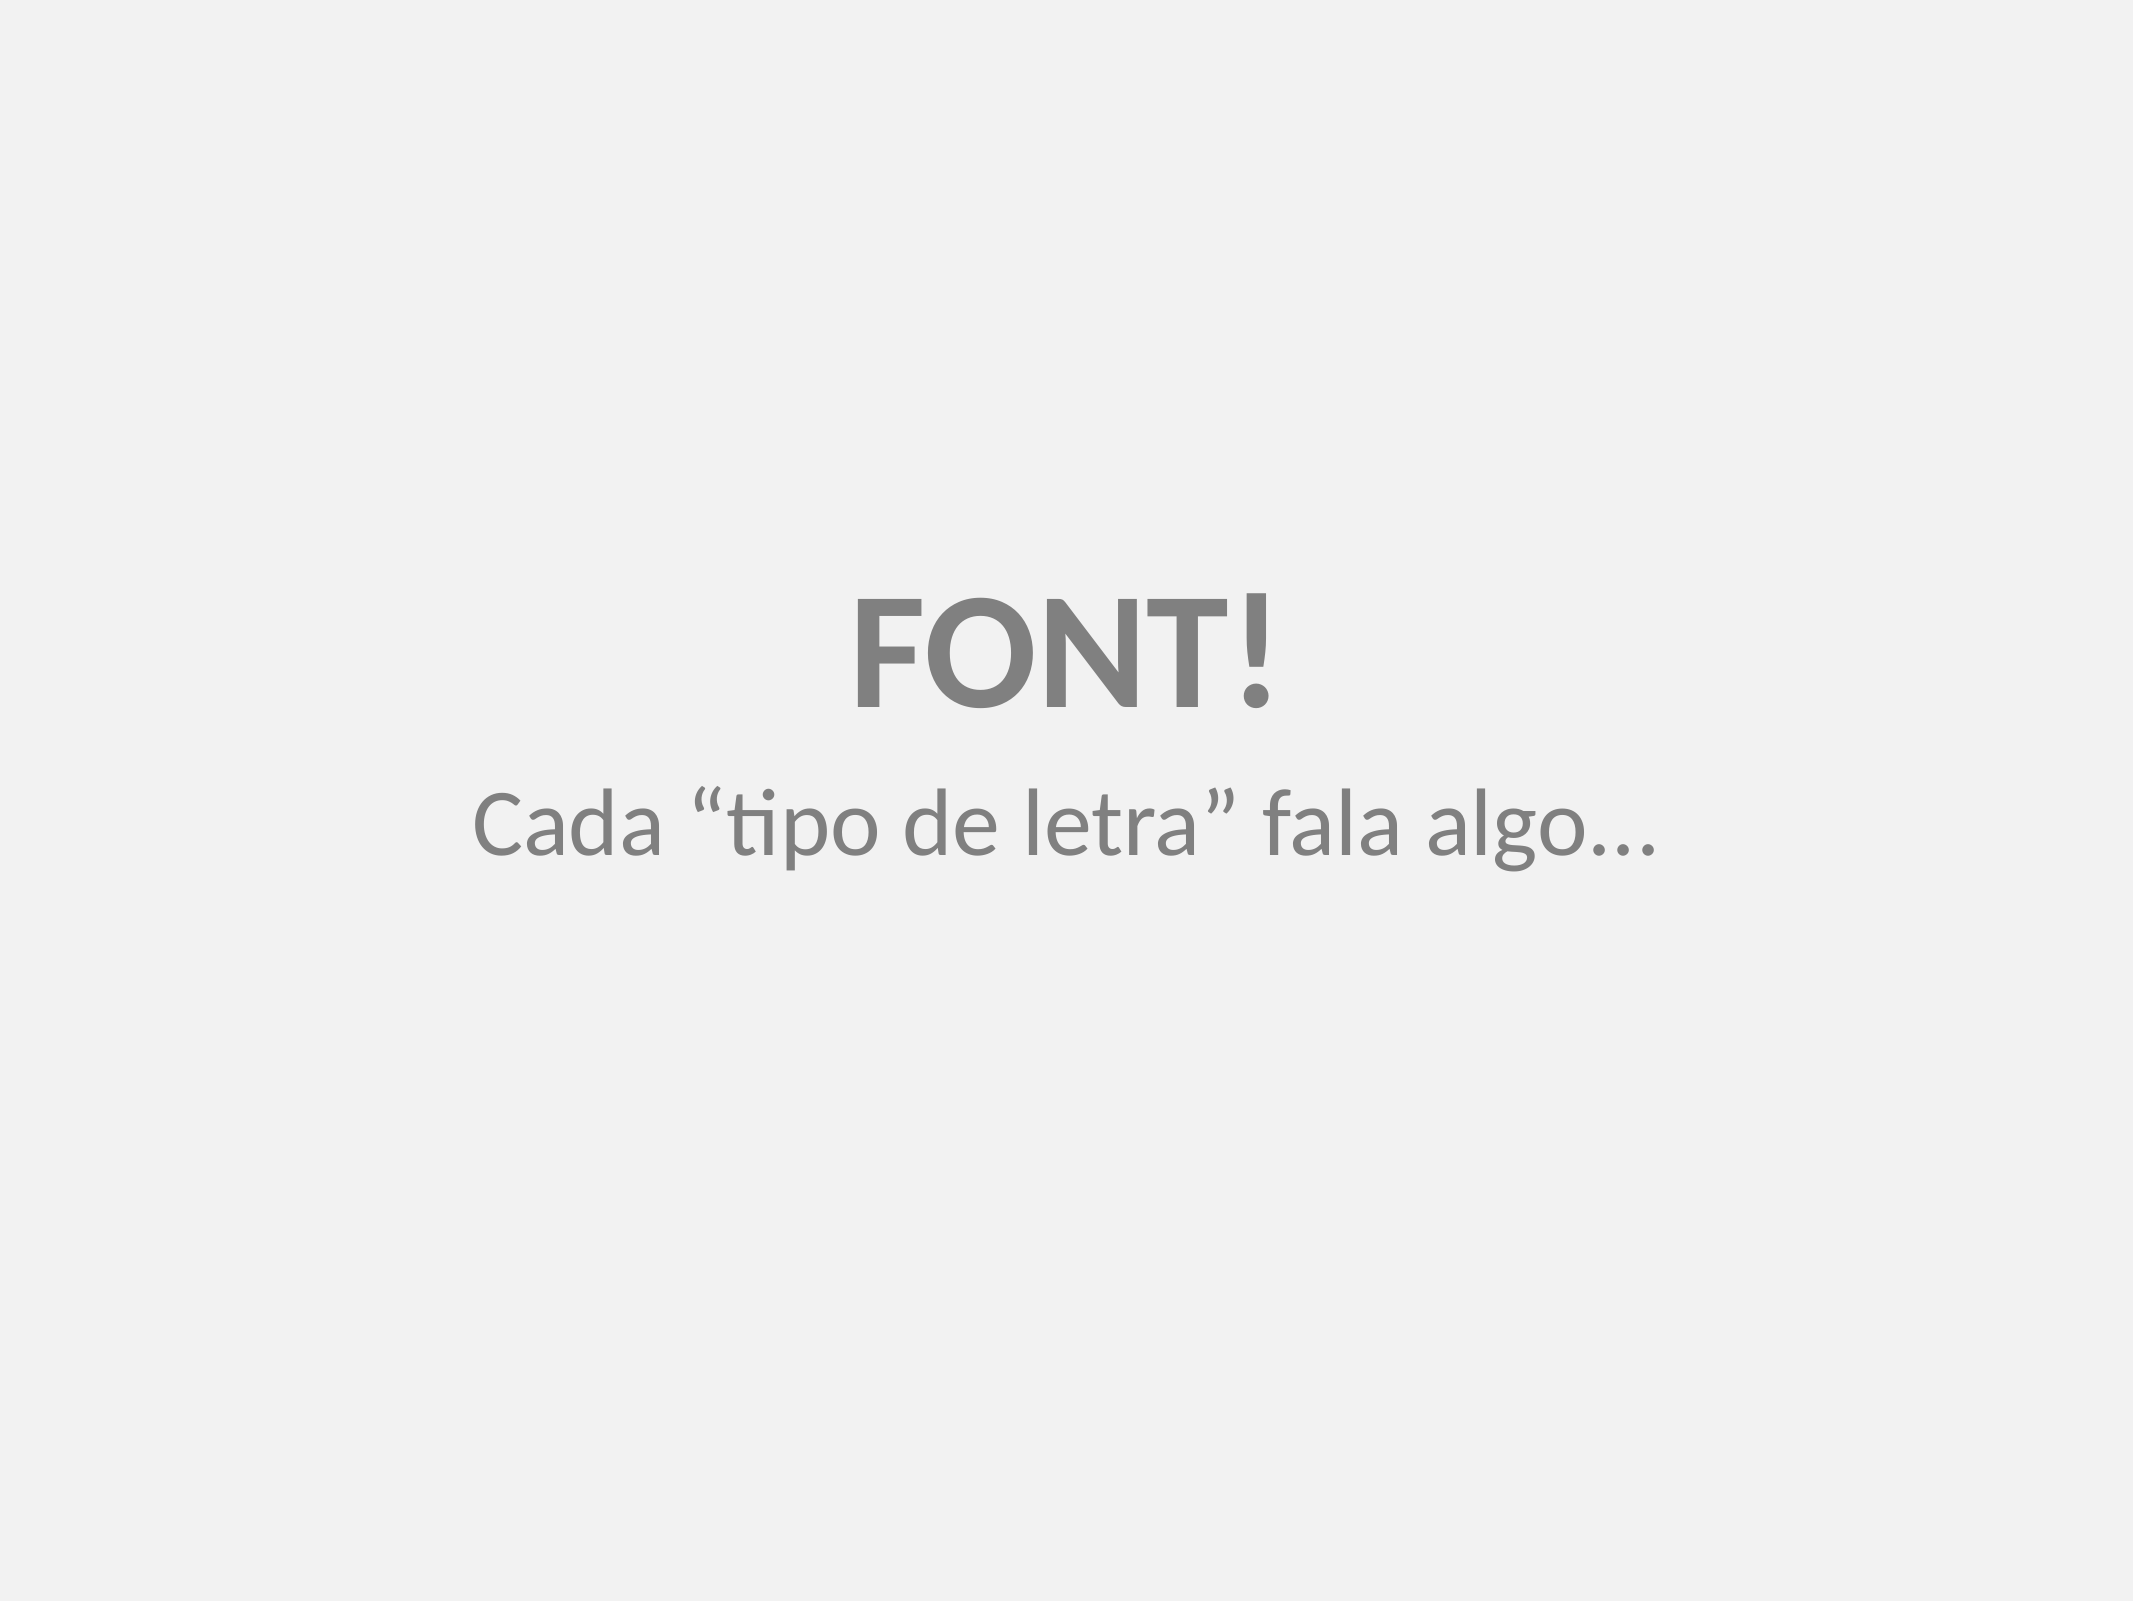

FONT!
Cada “tipo de letra” fala algo...